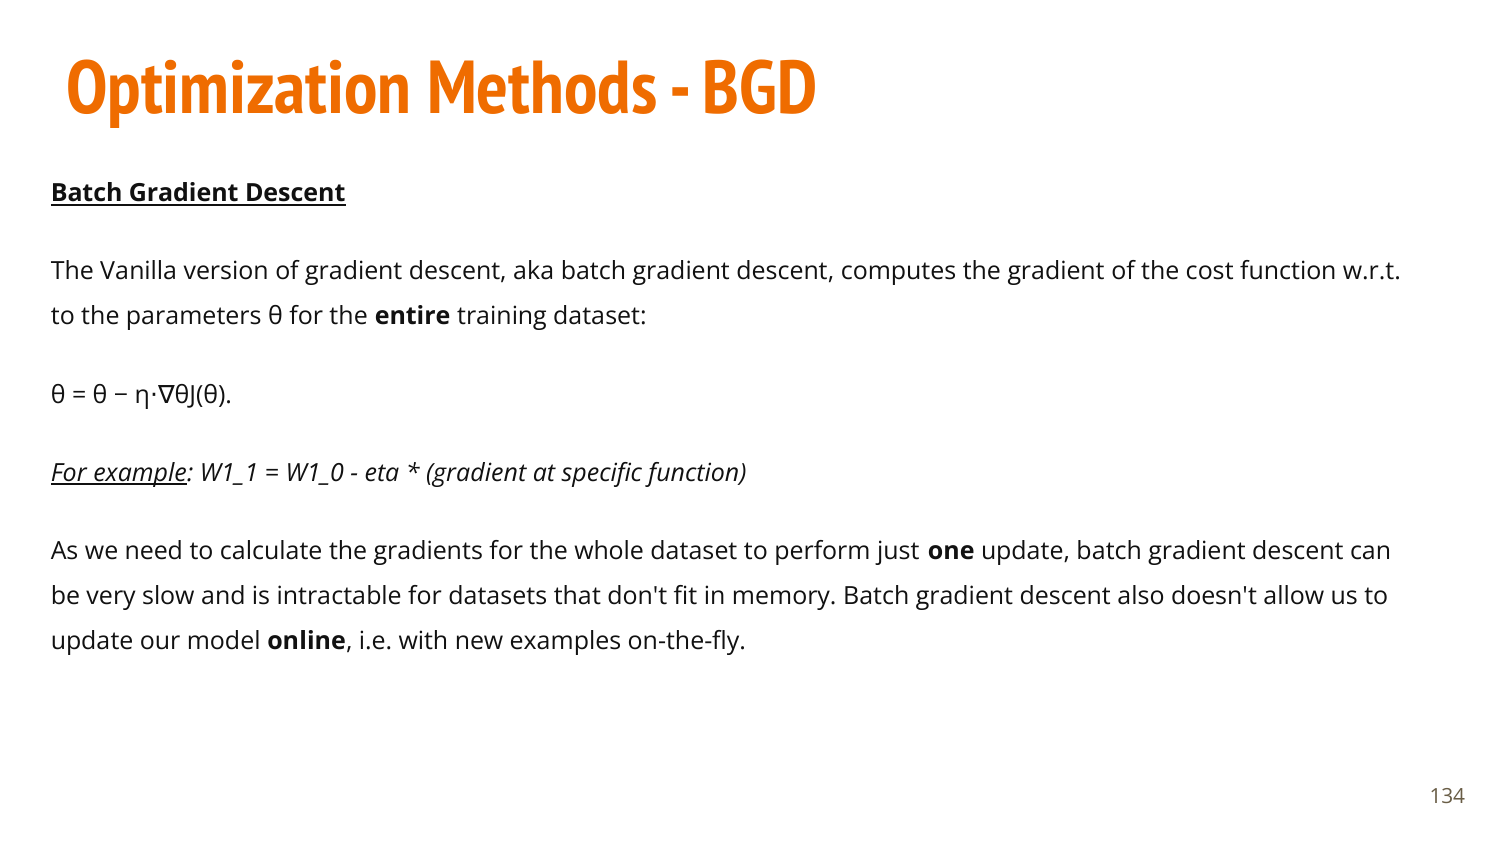

# Optimization Methods - BGD
Batch Gradient Descent
The Vanilla version of gradient descent, aka batch gradient descent, computes the gradient of the cost function w.r.t. to the parameters θ for the entire training dataset:
θ = θ − η⋅∇θJ(θ).
For example: W1_1 = W1_0 - eta * (gradient at specific function)
As we need to calculate the gradients for the whole dataset to perform just one update, batch gradient descent can be very slow and is intractable for datasets that don't fit in memory. Batch gradient descent also doesn't allow us to update our model online, i.e. with new examples on-the-fly.

134